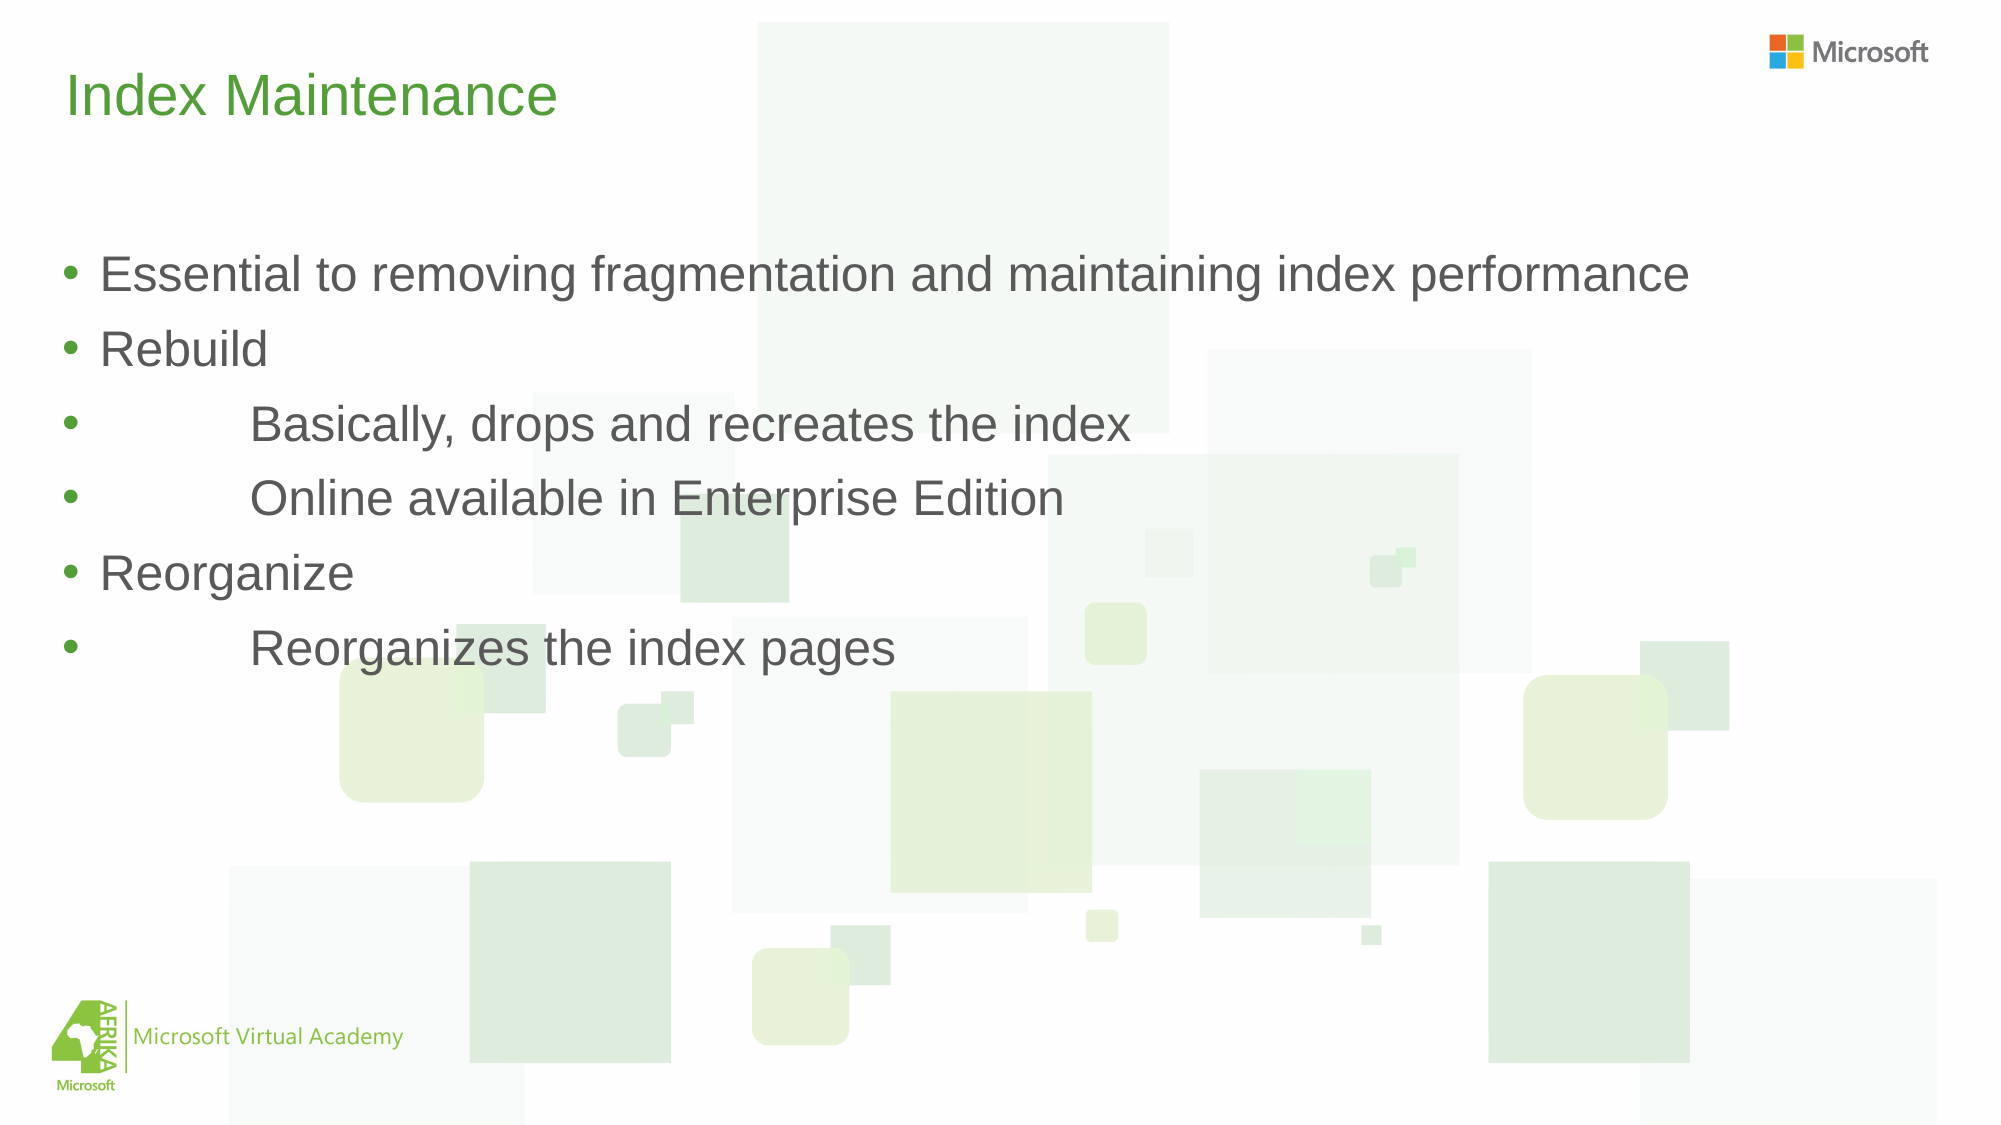

# Index Maintenance
Essential to removing fragmentation and maintaining index performance
Rebuild
	Basically, drops and recreates the index
	Online available in Enterprise Edition
Reorganize
	Reorganizes the index pages